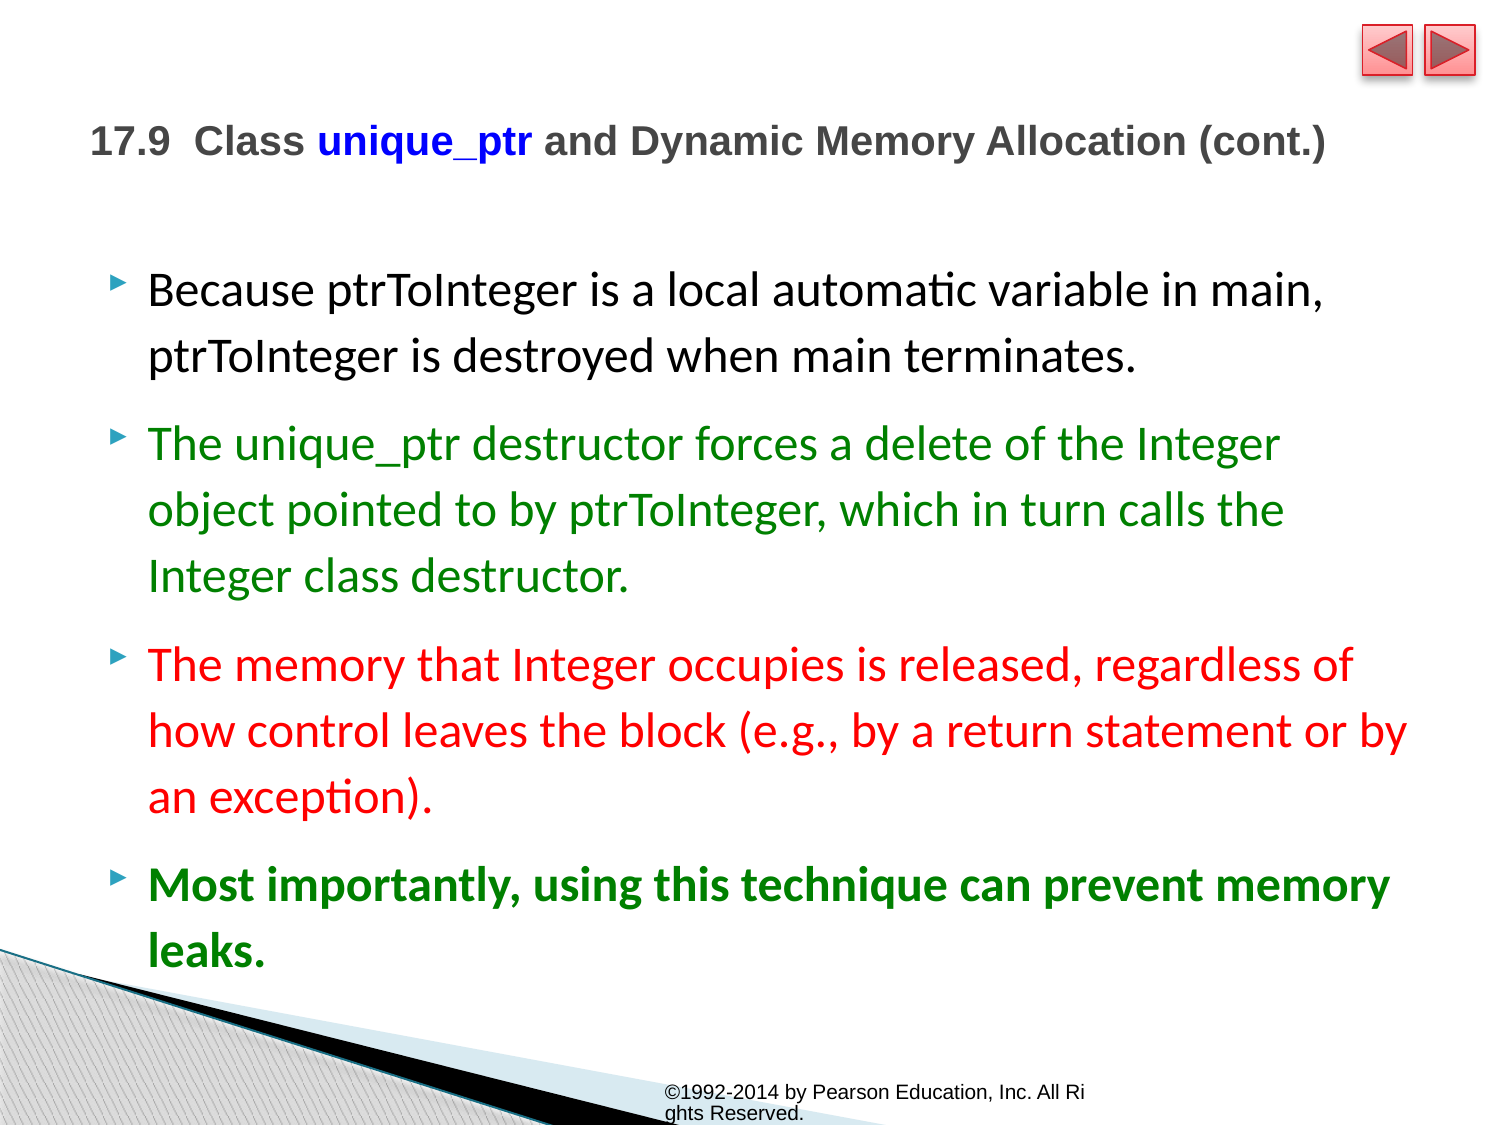

# 17.9  Class unique_ptr and Dynamic Memory Allocation (cont.)
Because ptrToInteger is a local automatic variable in main, ptrToInteger is destroyed when main terminates.
The unique_ptr destructor forces a delete of the Integer object pointed to by ptrToInteger, which in turn calls the Integer class destructor.
The memory that Integer occupies is released, regardless of how control leaves the block (e.g., by a return statement or by an exception).
Most importantly, using this technique can prevent memory leaks.
©1992-2014 by Pearson Education, Inc. All Rights Reserved.